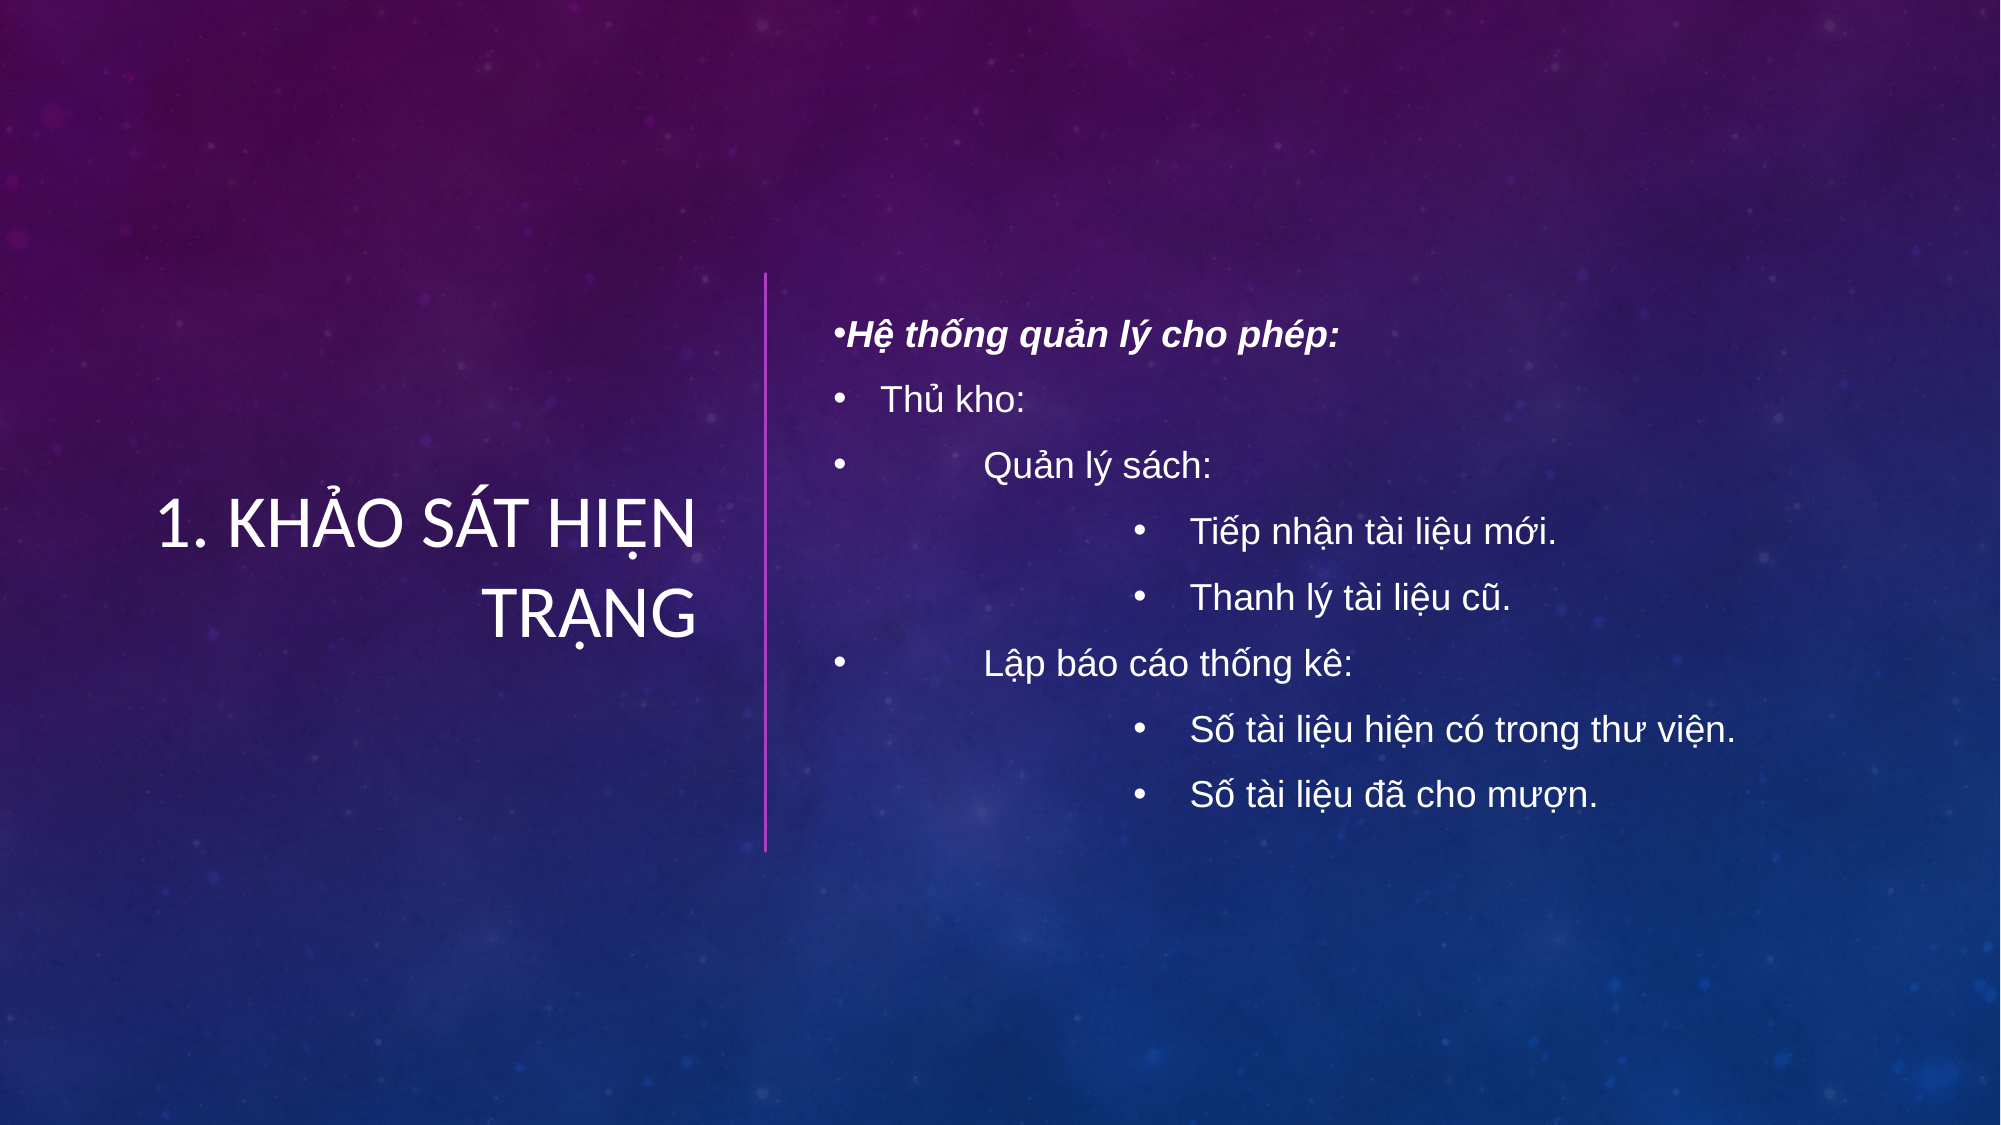

# 1. Khảo sát hiện trạng
Hệ thống quản lý cho phép:
Thủ kho:
	Quản lý sách:
Tiếp nhận tài liệu mới.
Thanh lý tài liệu cũ.
	Lập báo cáo thống kê:
Số tài liệu hiện có trong thư viện.
Số tài liệu đã cho mượn.